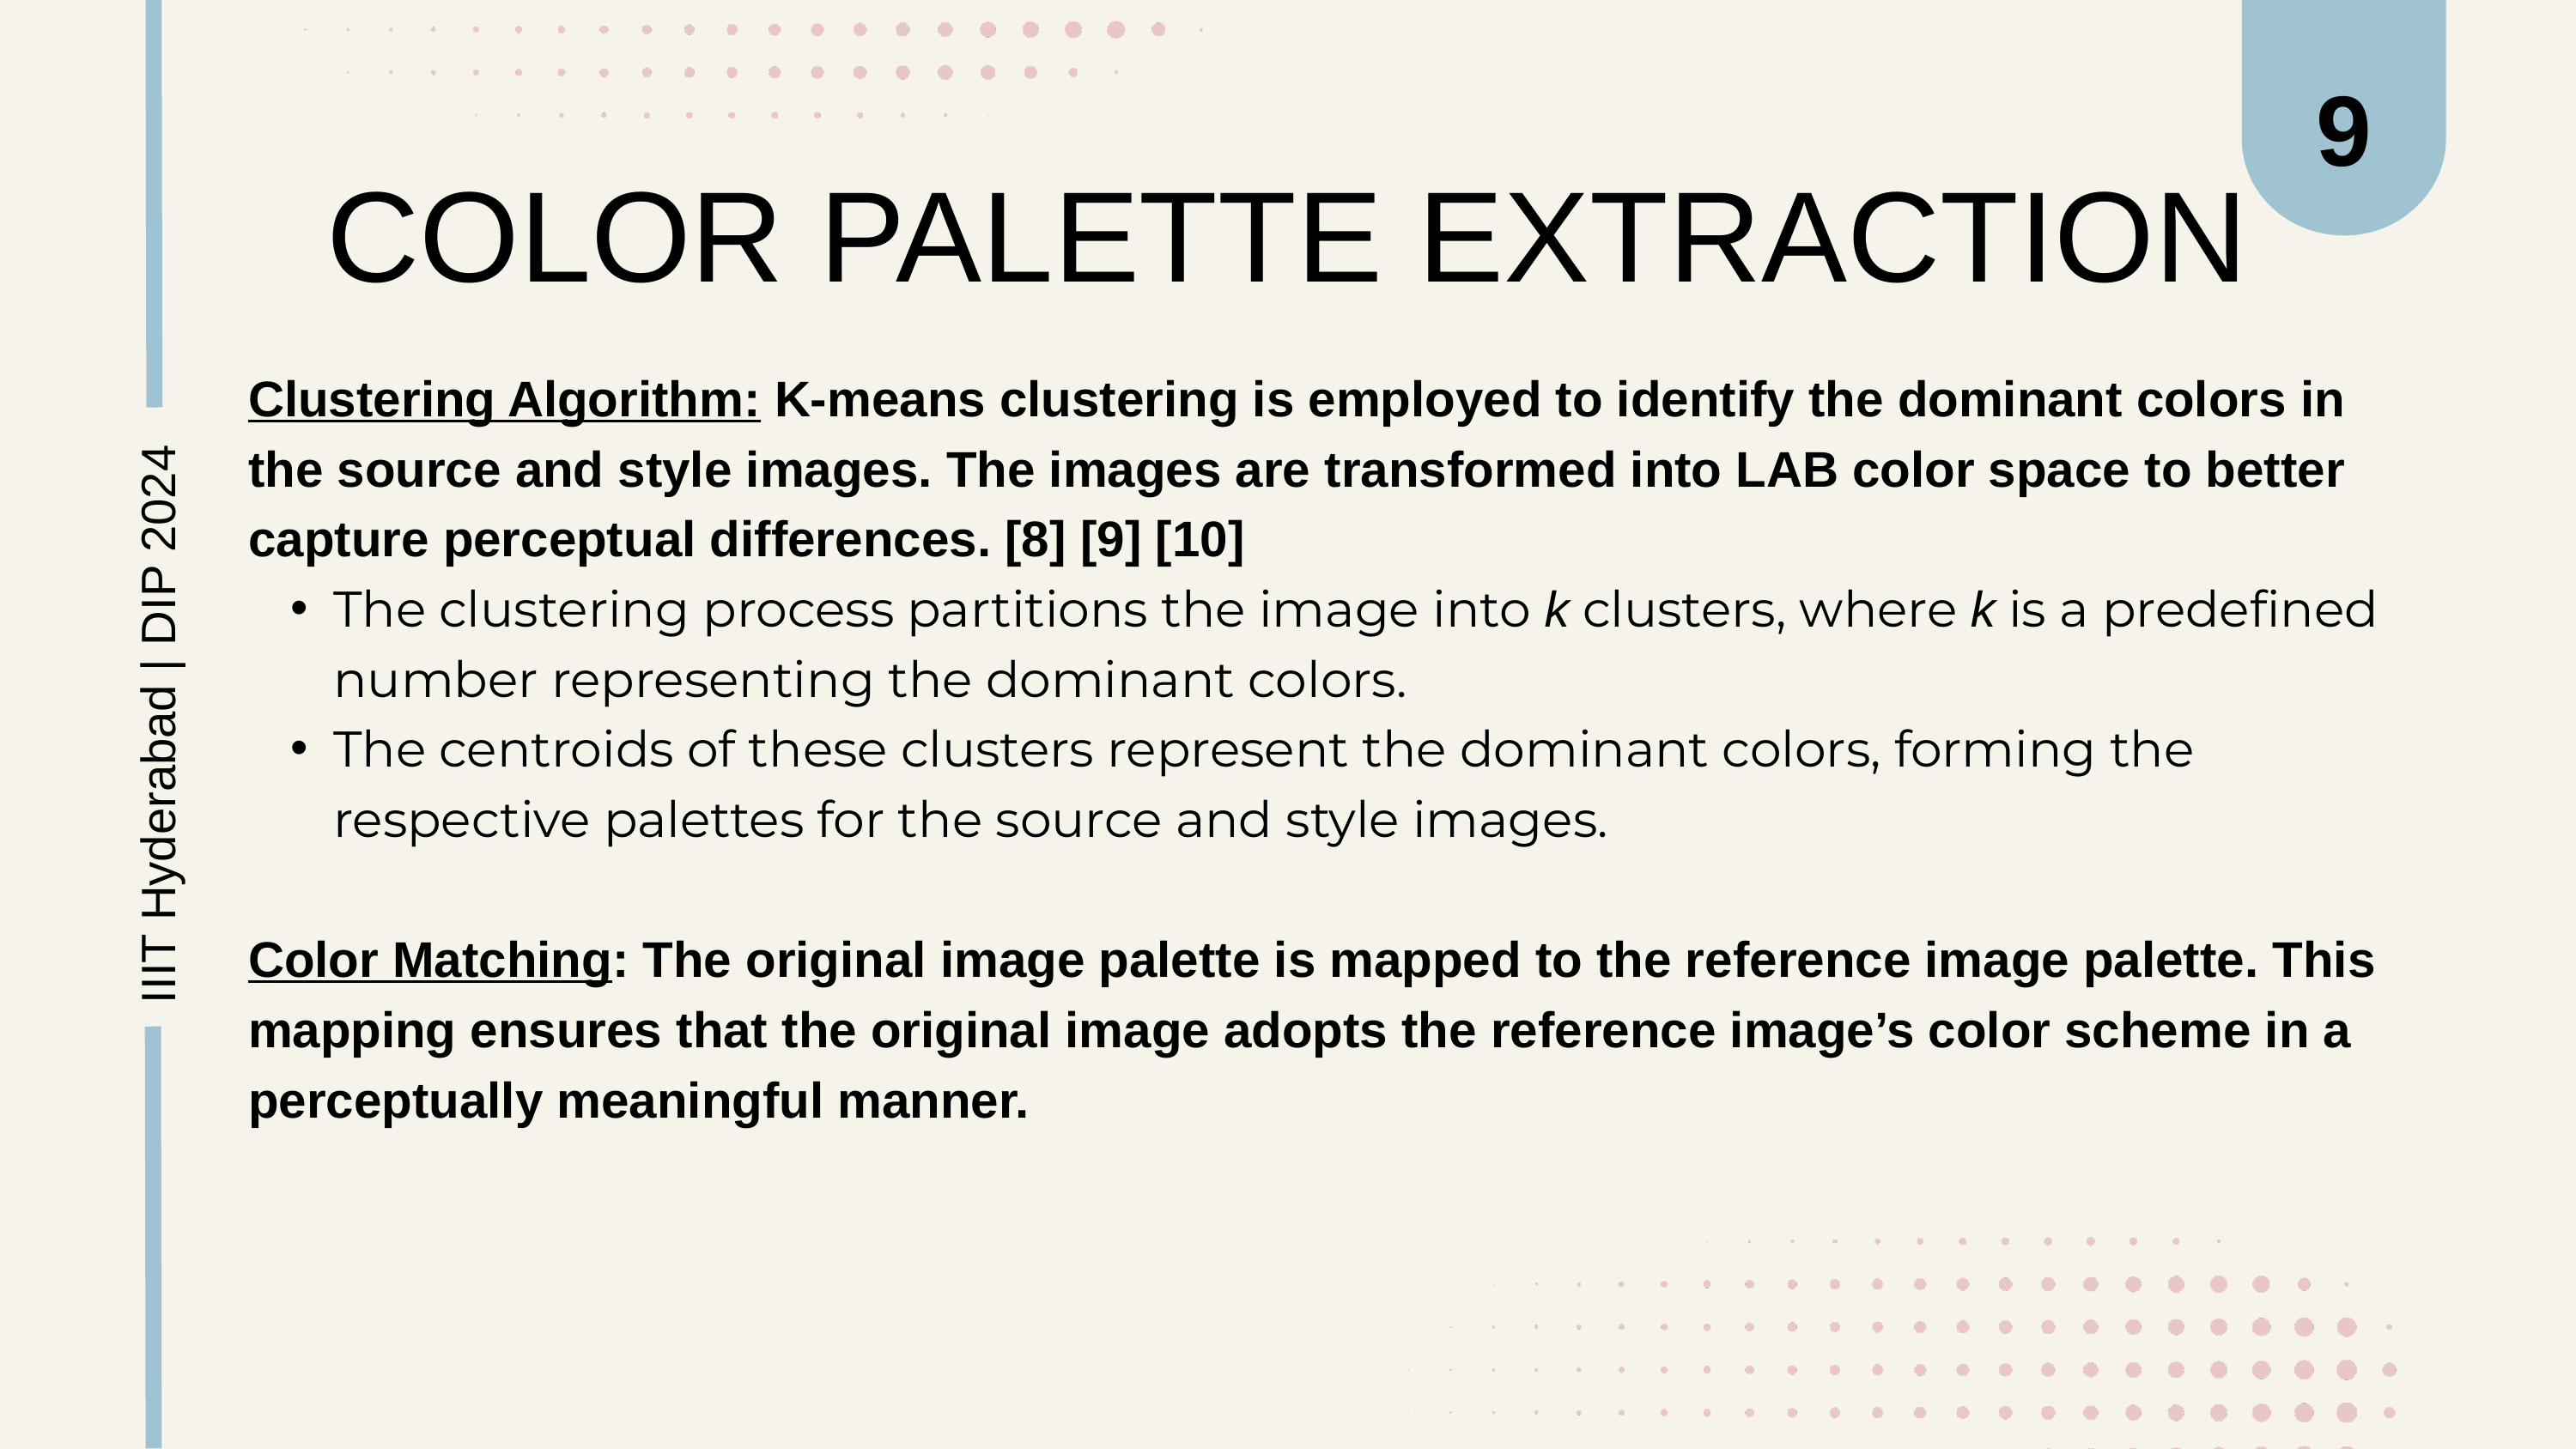

9

COLOR PALETTE EXTRACTION
Clustering Algorithm: K-means clustering is employed to identify the dominant colors in the source and style images. The images are transformed into LAB color space to better capture perceptual differences. [8] [9] [10]
The clustering process partitions the image into k clusters, where k is a predefined number representing the dominant colors.
The centroids of these clusters represent the dominant colors, forming the respective palettes for the source and style images.

Color Matching: The original image palette is mapped to the reference image palette. This mapping ensures that the original image adopts the reference image’s color scheme in a perceptually meaningful manner.
IIIT Hyderabad | DIP 2024